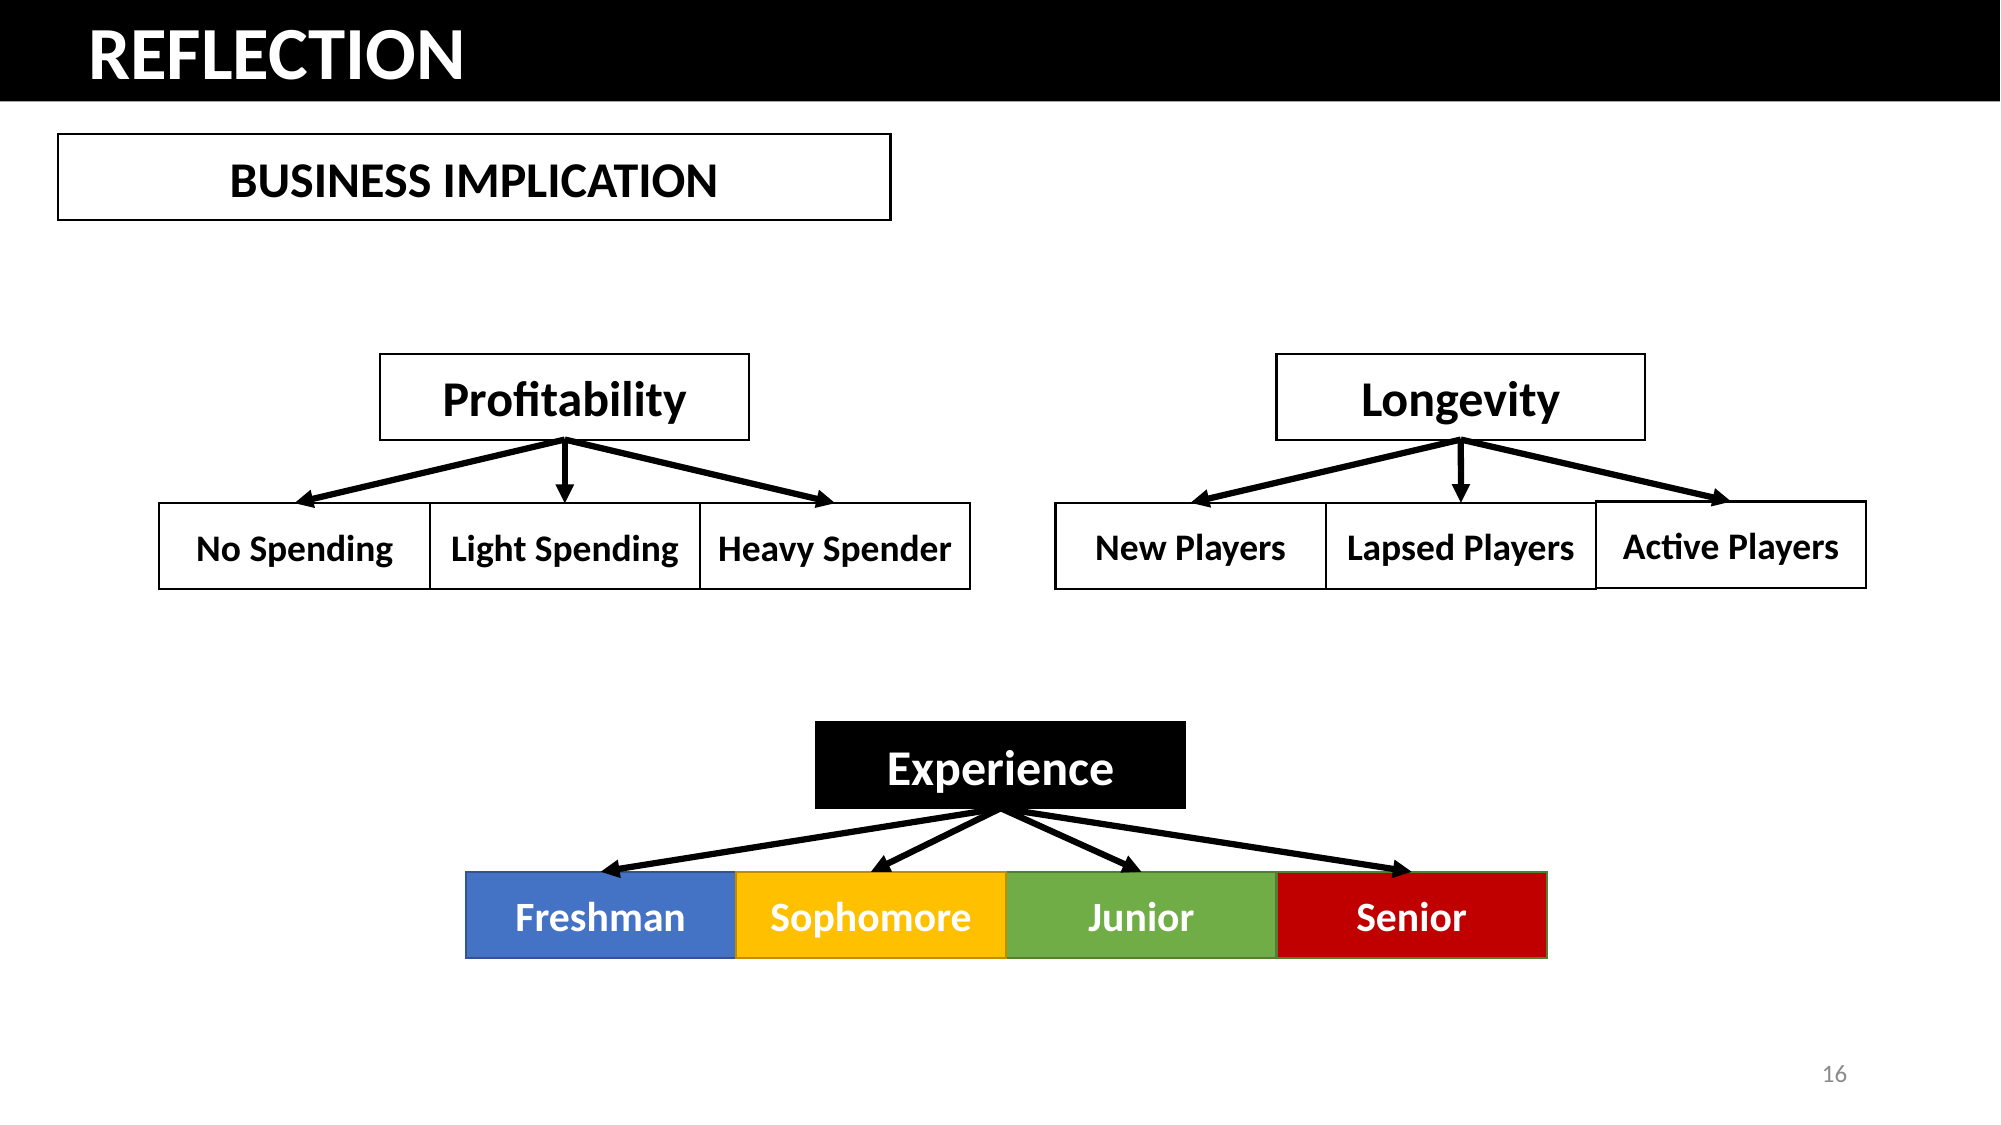

REFLECTION
BUSINESS IMPLICATION
Longevity
Profitability
Active Players
Lapsed Players
New Players
No Spending
Light Spending
Heavy Spender
Experience
Senior
Freshman
Sophomore
Junior
16